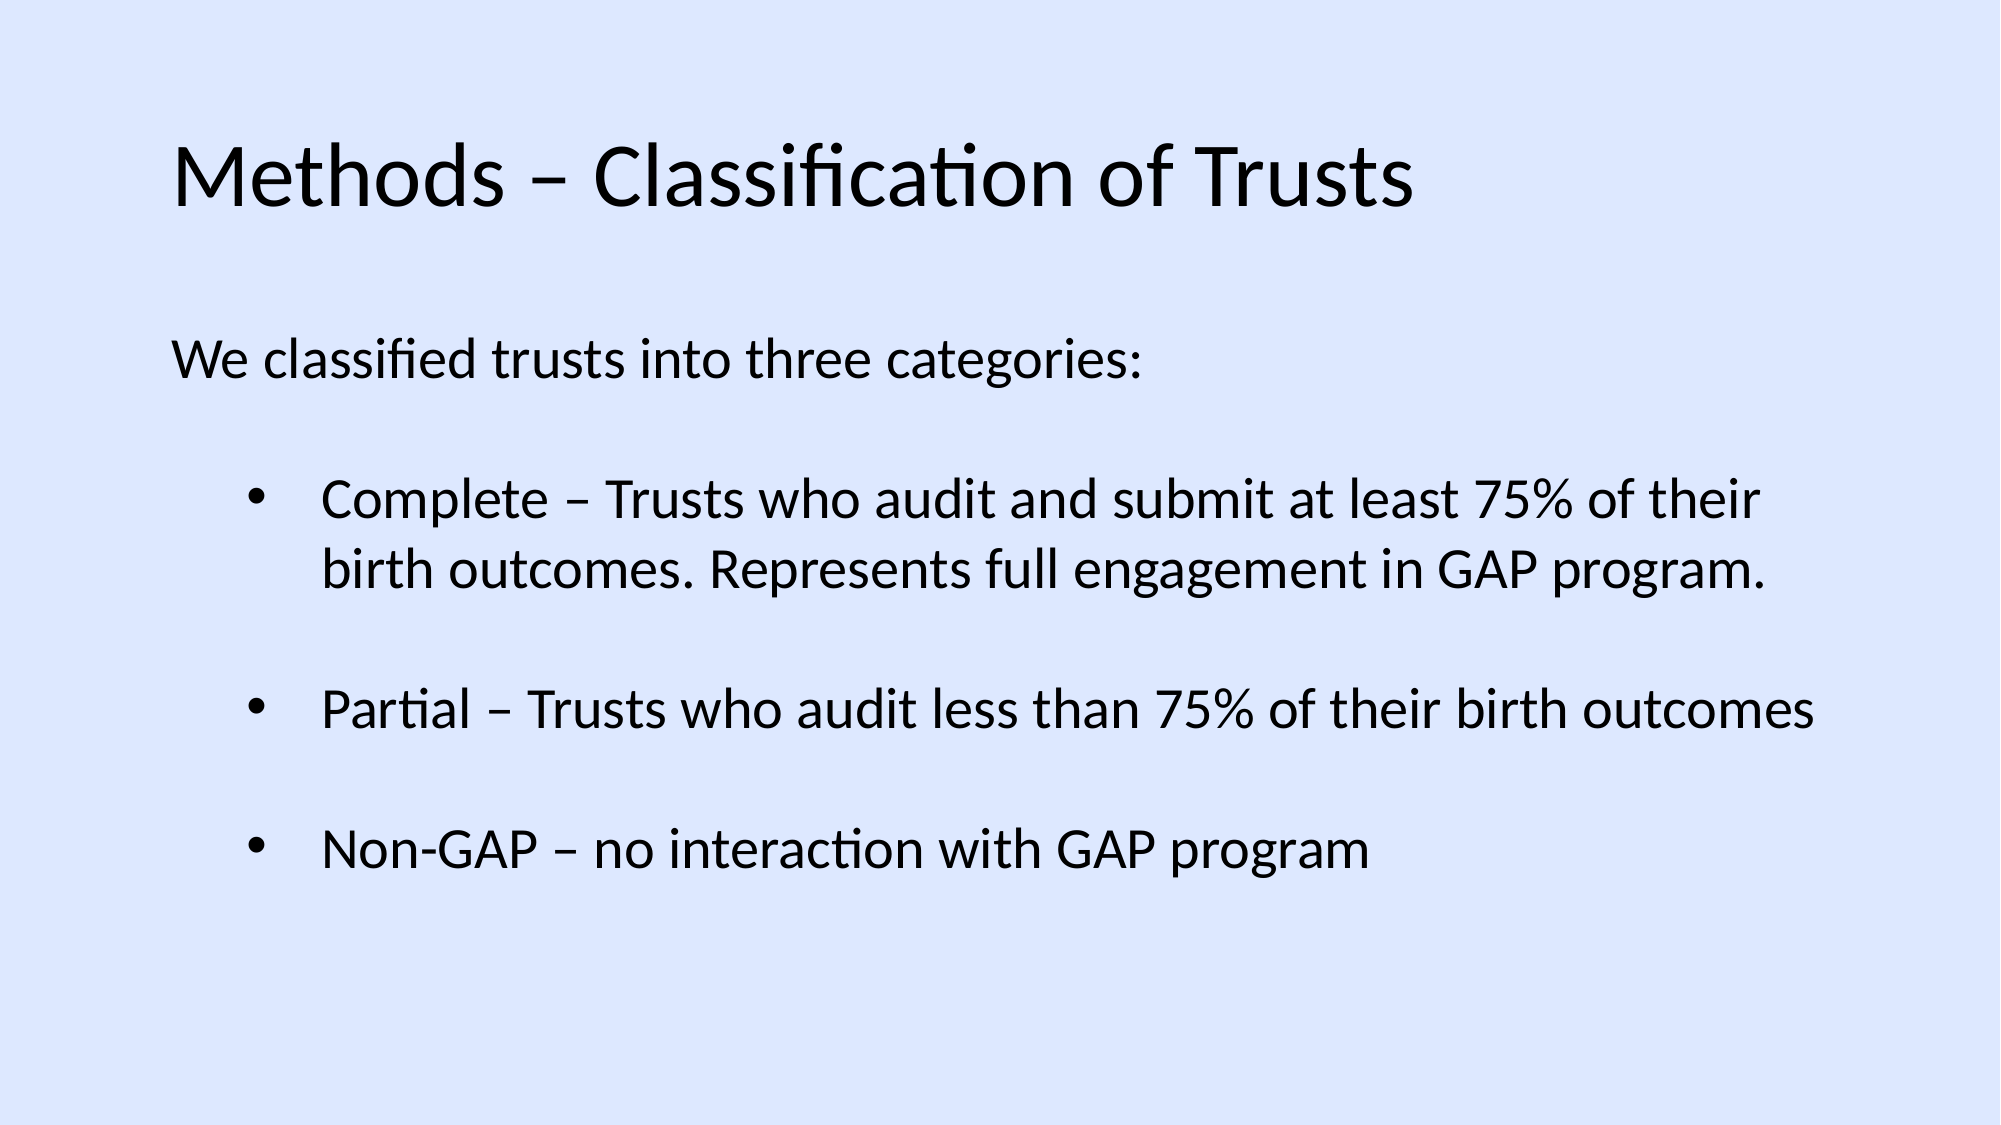

Methods – Classification of Trusts
We classified trusts into three categories:

Complete – Trusts who audit and submit at least 75% of their birth outcomes. Represents full engagement in GAP program.

Partial – Trusts who audit less than 75% of their birth outcomes

Non-GAP – no interaction with GAP program